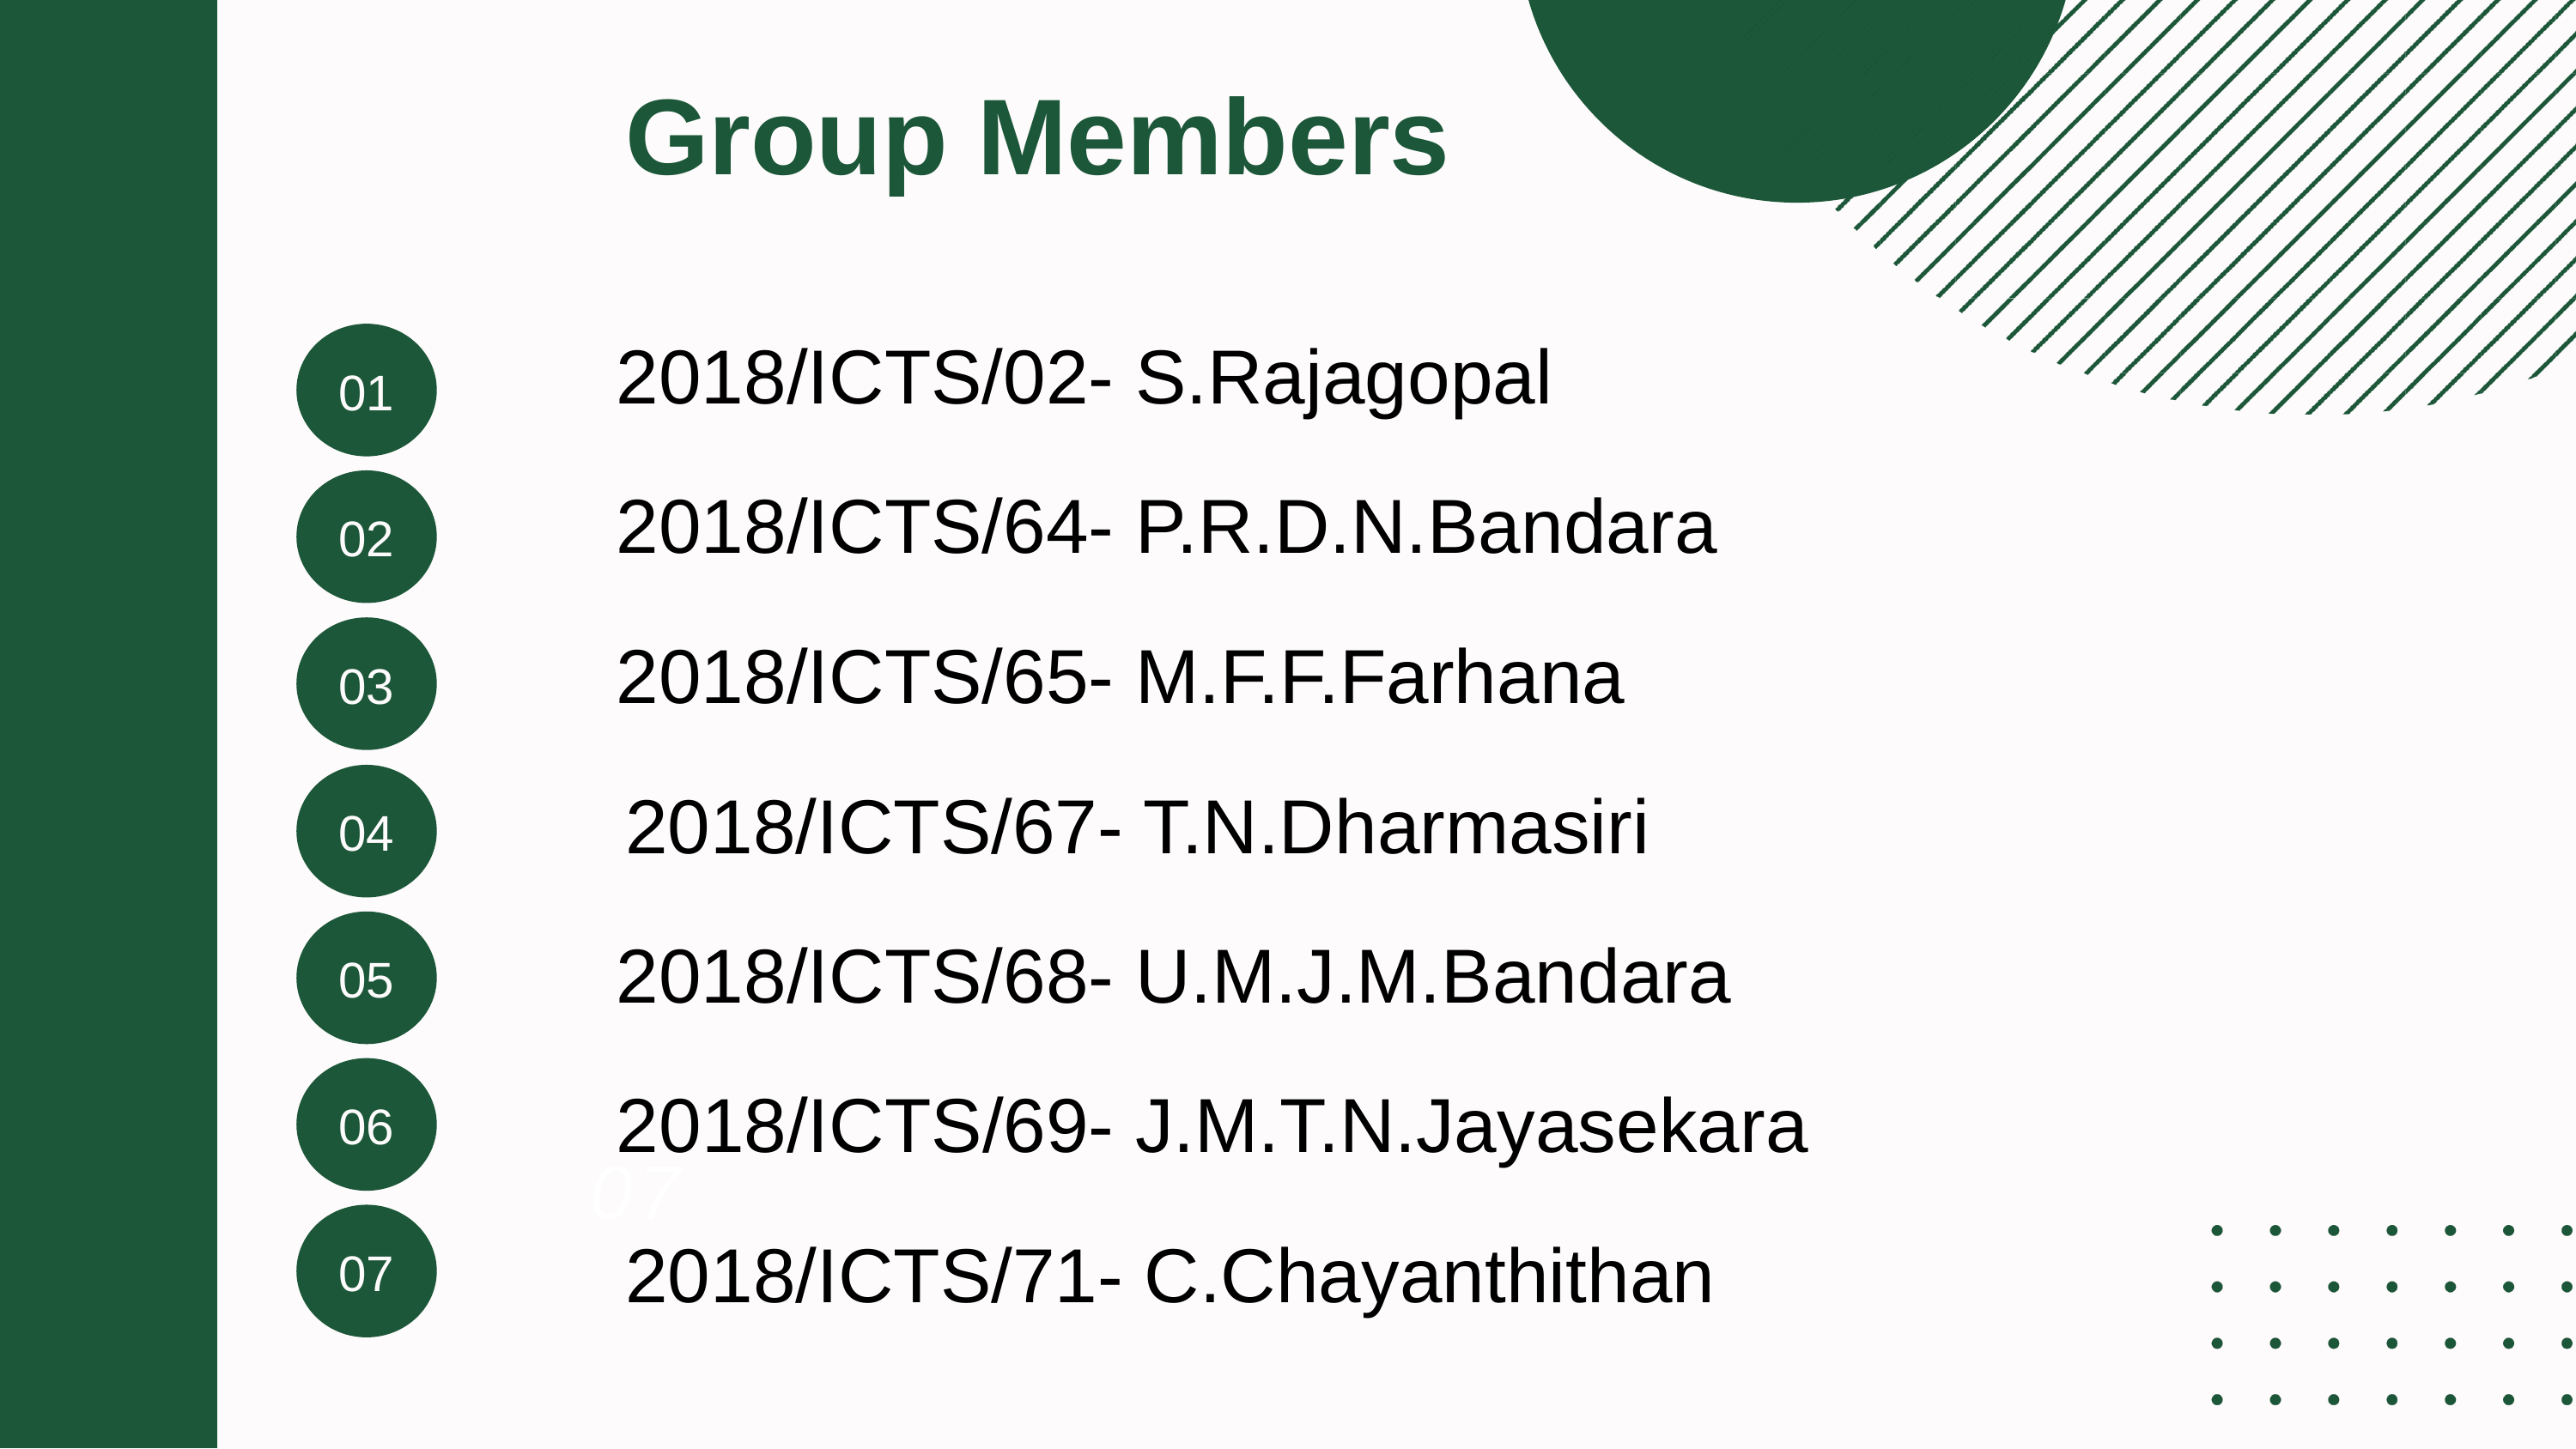

Group Members

2018/ICTS/02- S.Rajagopal

01
2018/ICTS/64- P.R.D.N.Bandara

02
2018/ICTS/65- M.F.F.Farhana

03
2018/ICTS/67- T.N.Dharmasiri

04
2018/ICTS/68- U.M.J.M.Bandara

05

06
2018/ICTS/69- J.M.T.N.Jayasekara
07

07
2018/ICTS/71- C.Chayanthithan